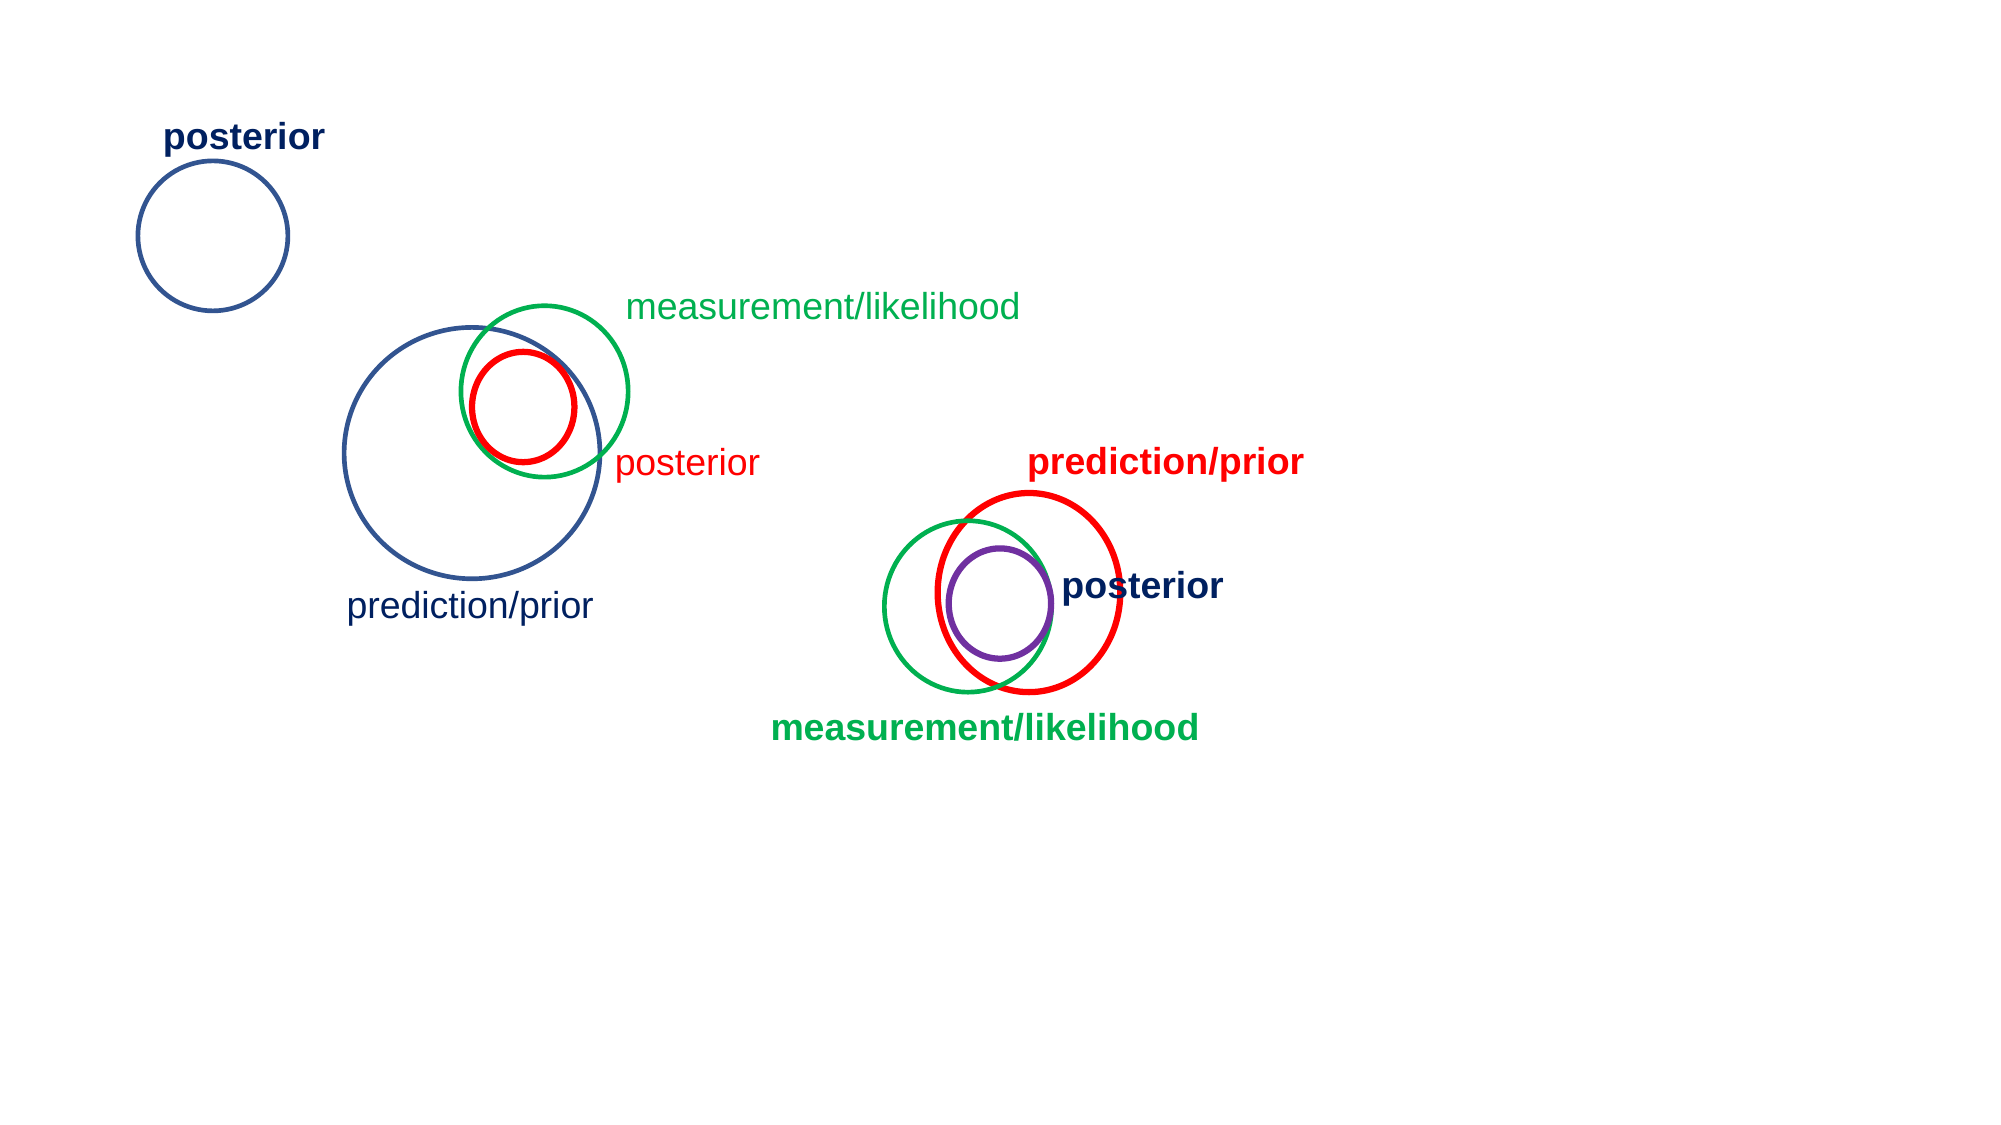

posterior

measurement/likelihood

prediction/prior
posterior

posterior
prediction/prior
measurement/likelihood